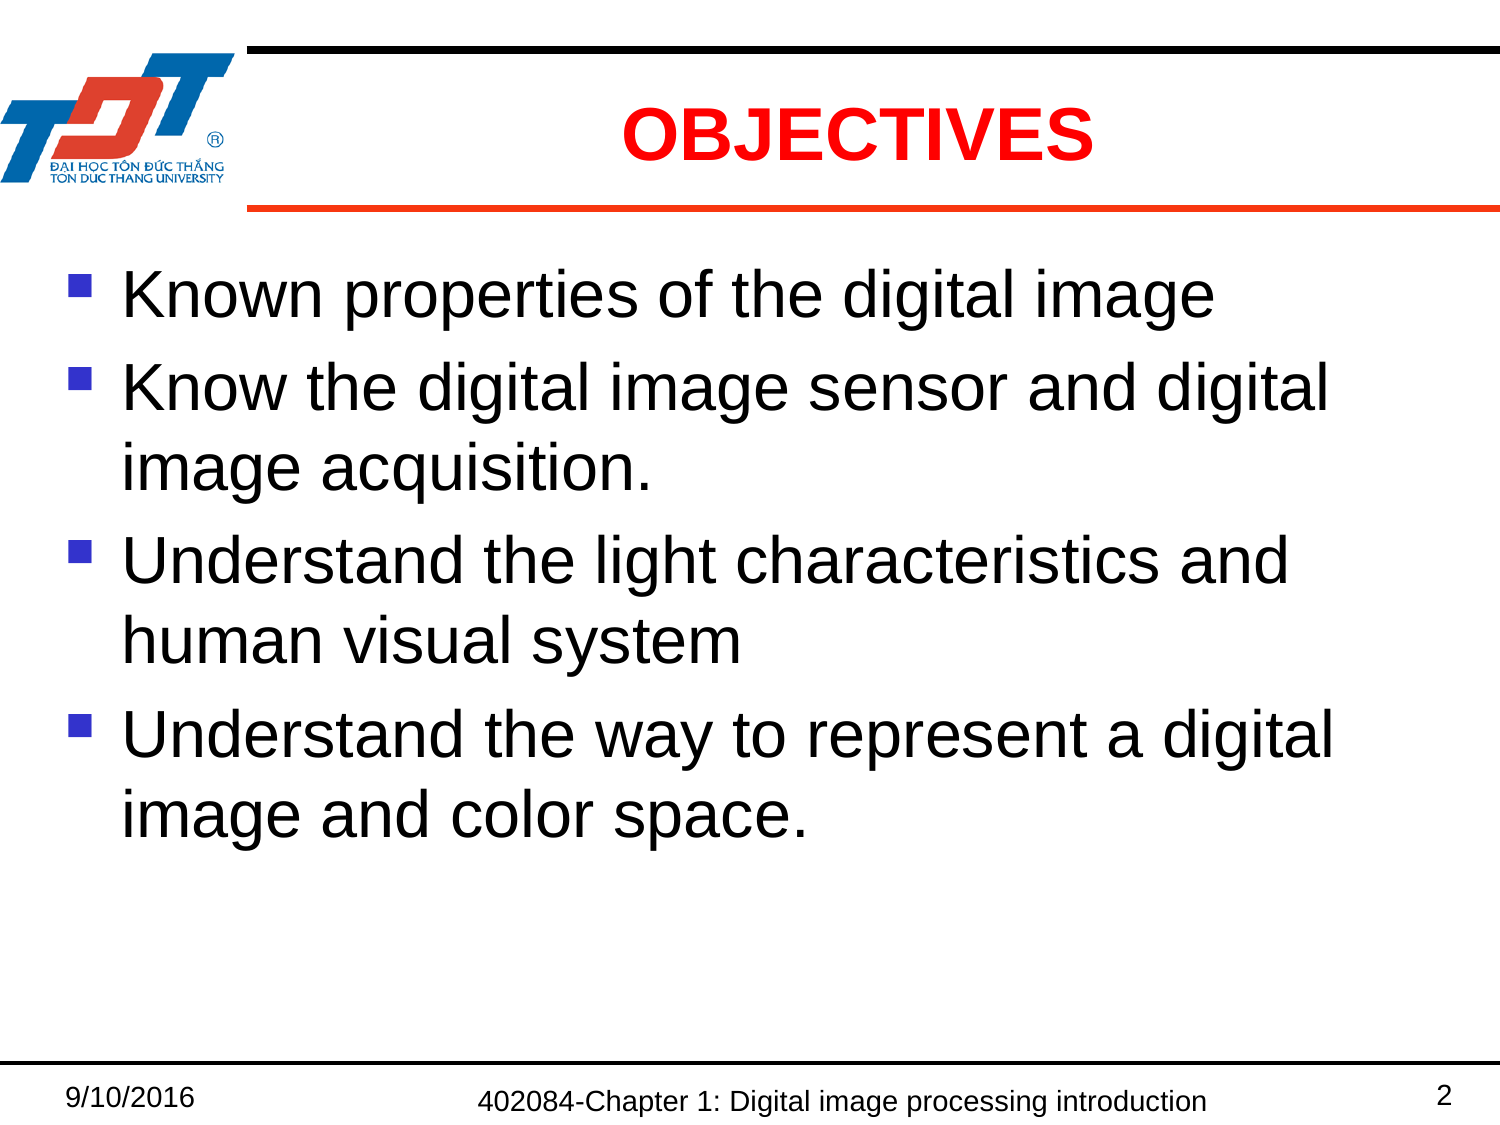

# OBJECTIVES

Known properties of the digital image
Know the digital image sensor and digital image acquisition.
Understand the light characteristics and human visual system
Understand the way to represent a digital image and color space.

2
9/10/2016
402084-Chapter 1: Digital image processing introduction